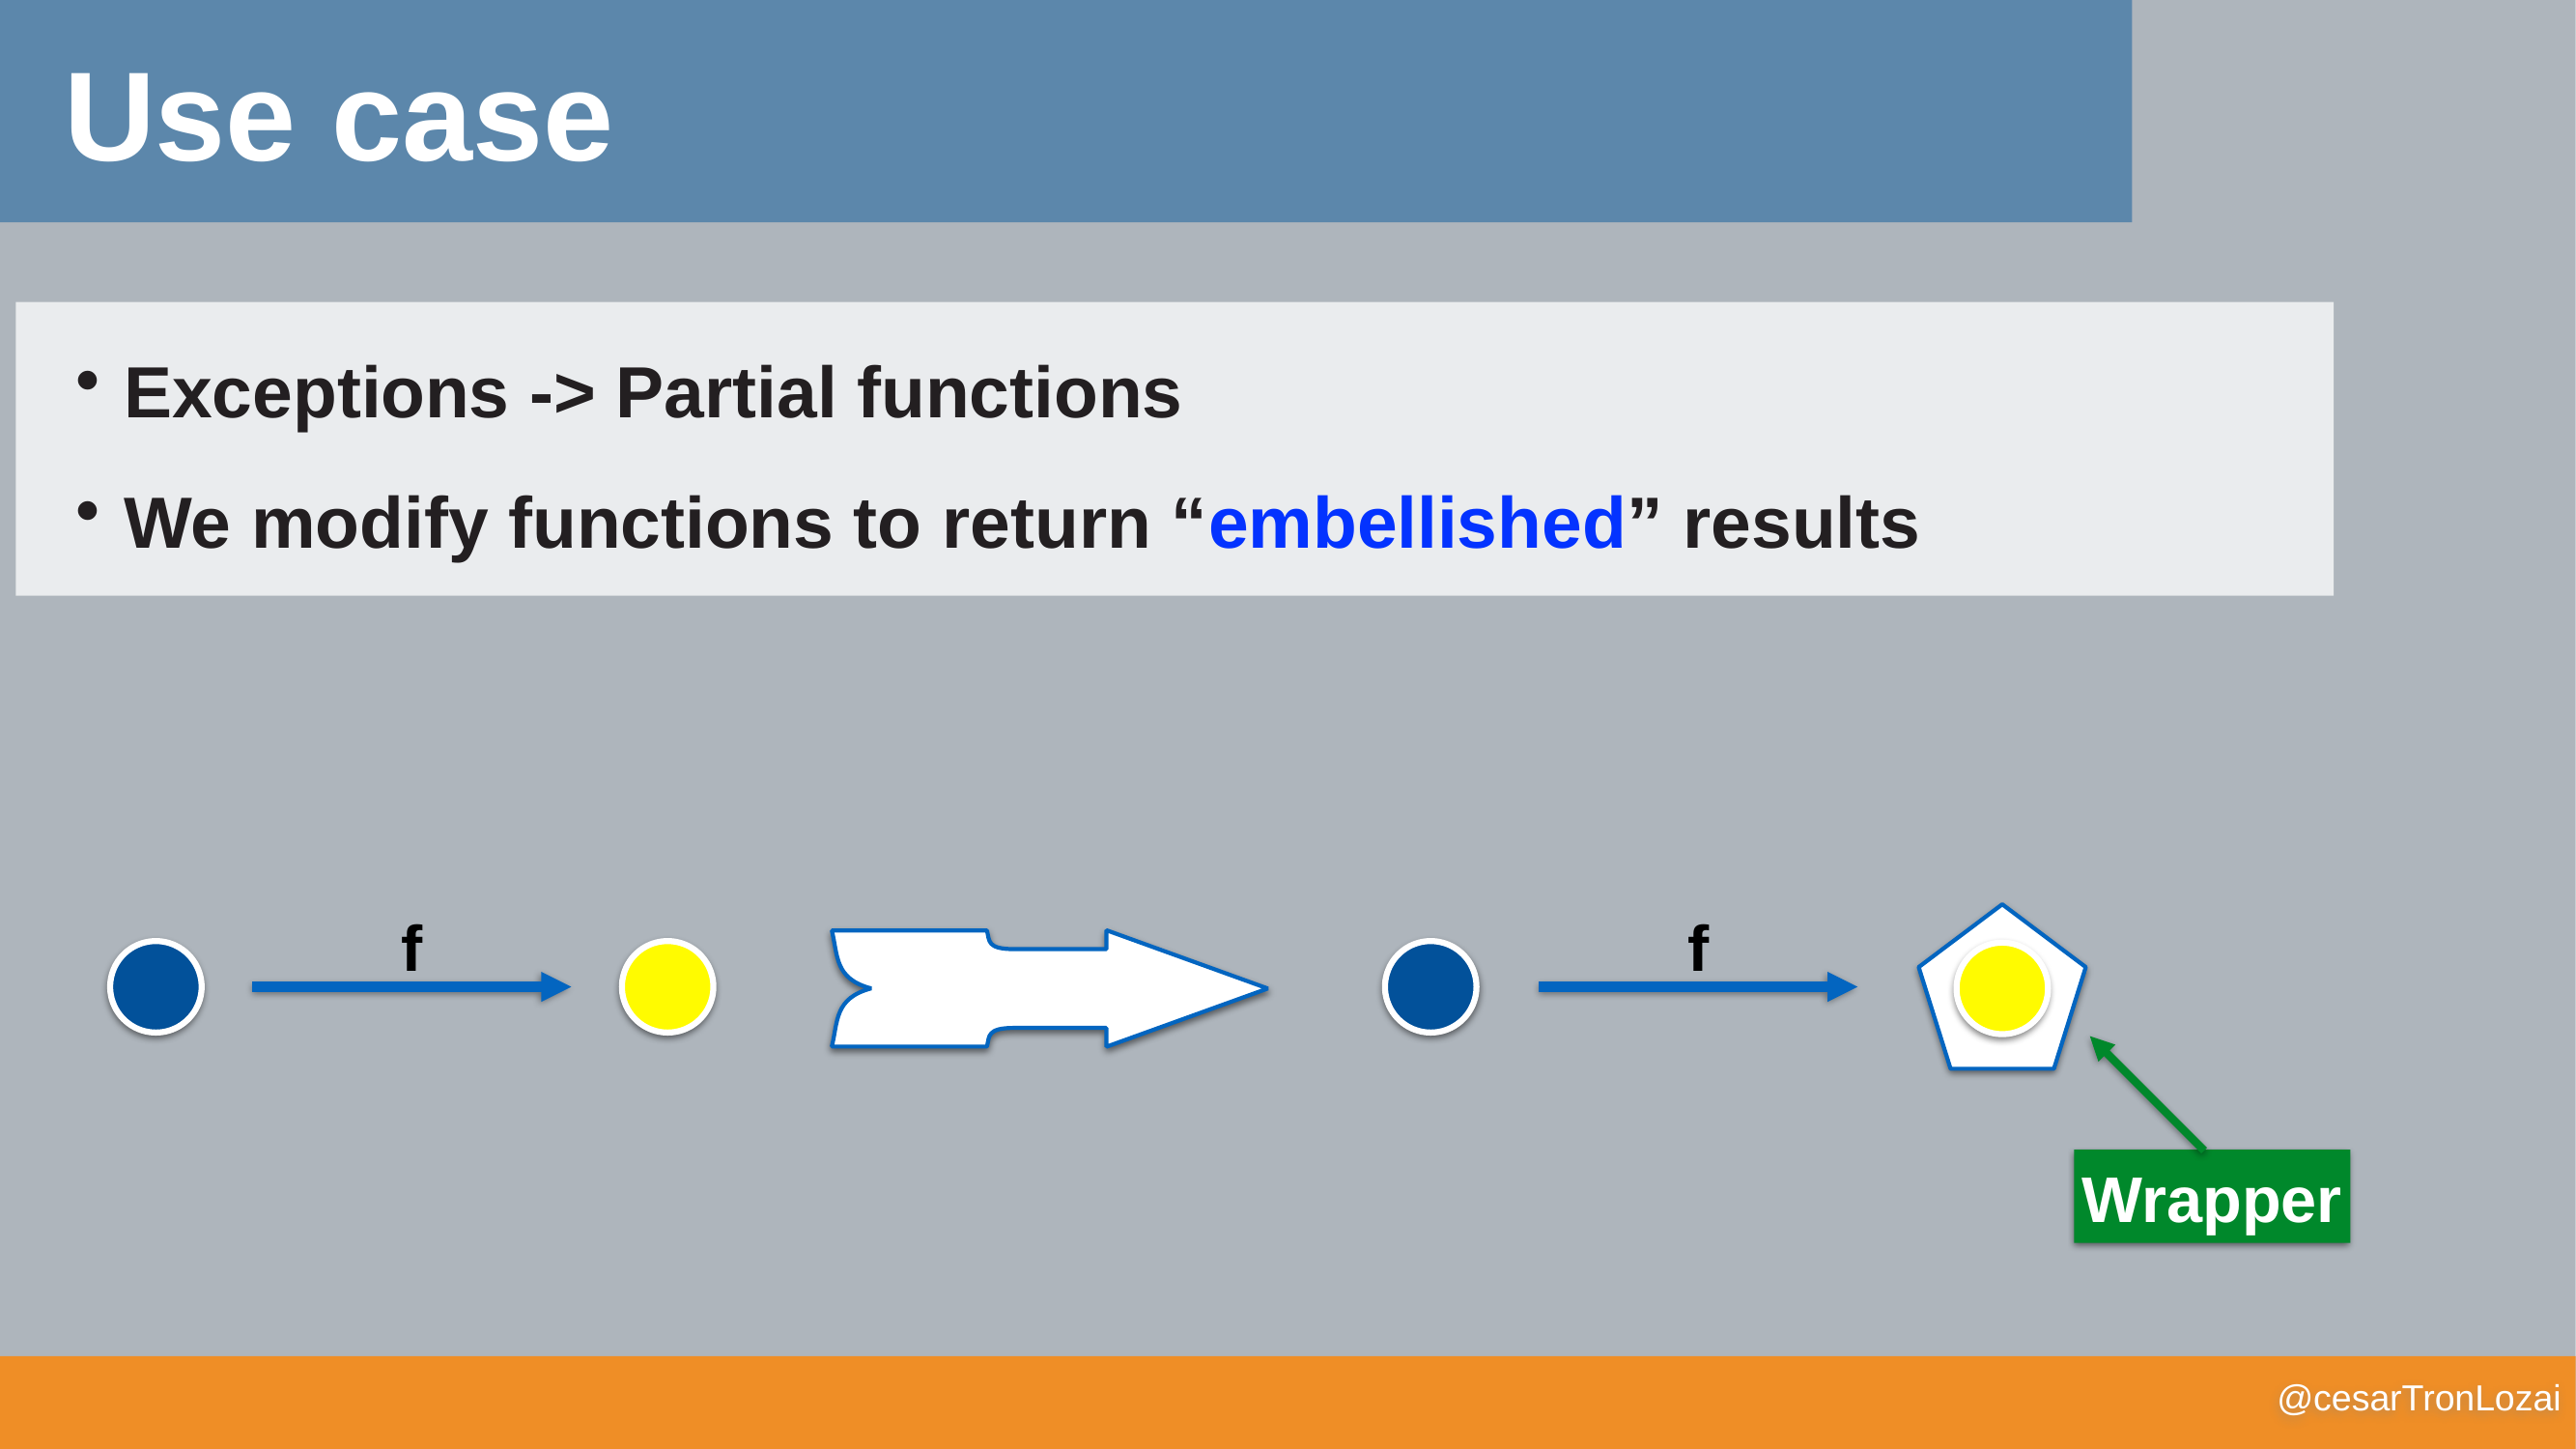

Use case
Exceptions -> Partial functions
We modify functions to return “embellished” results
f

f

Wrapper